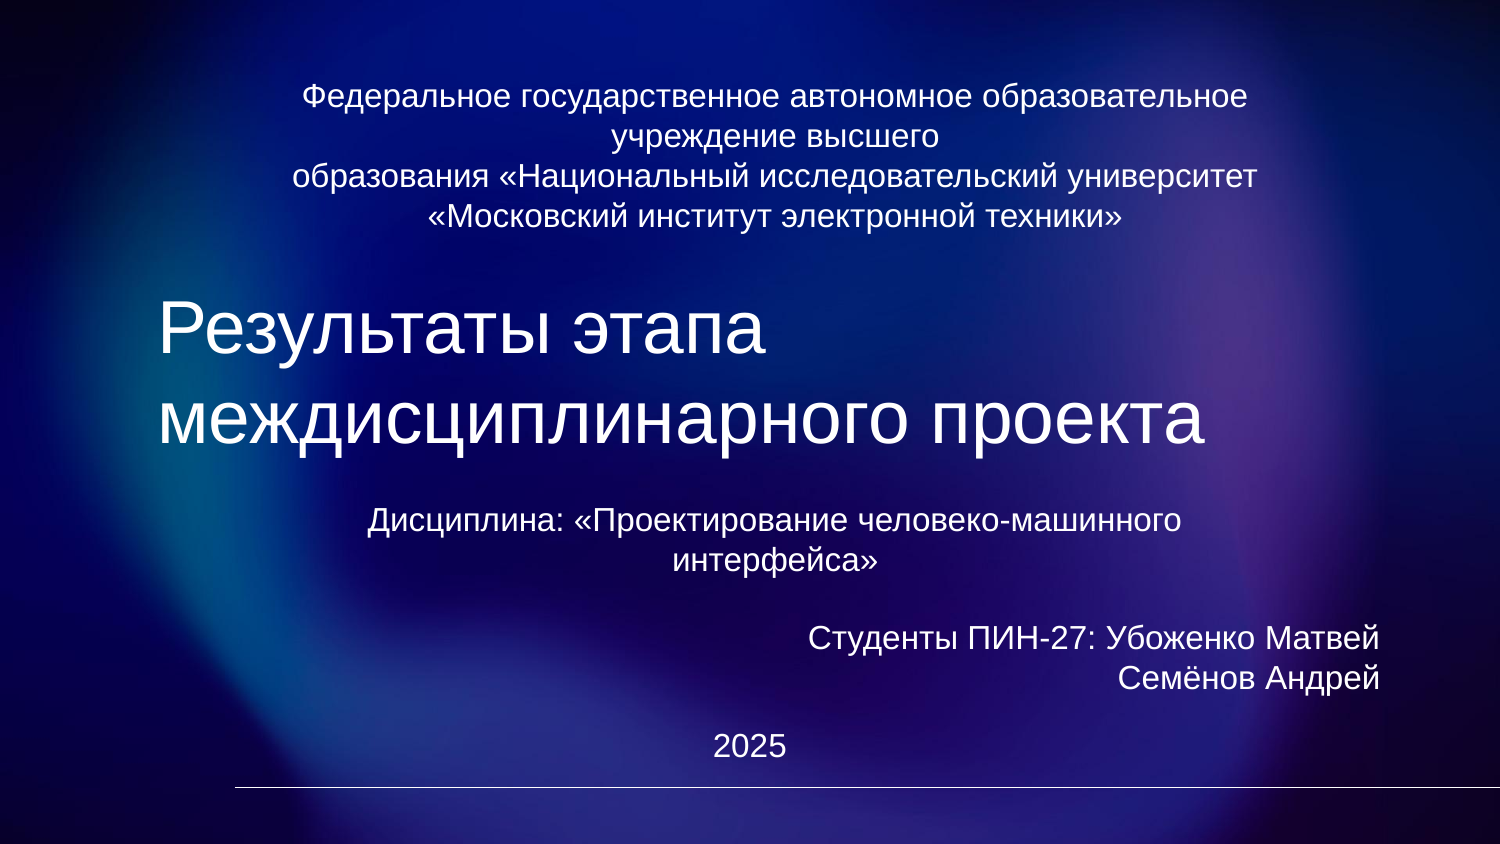

Федеральное государственное автономное образовательное учреждение высшего
образования «Национальный исследовательский университет
«Московский институт электронной техники»
# Результаты этапа междисциплинарного проекта
Дисциплина: «Проектирование человеко-машинного интерфейса»
Студенты ПИН-27: Убоженко Матвей
Семёнов Андрей
2025